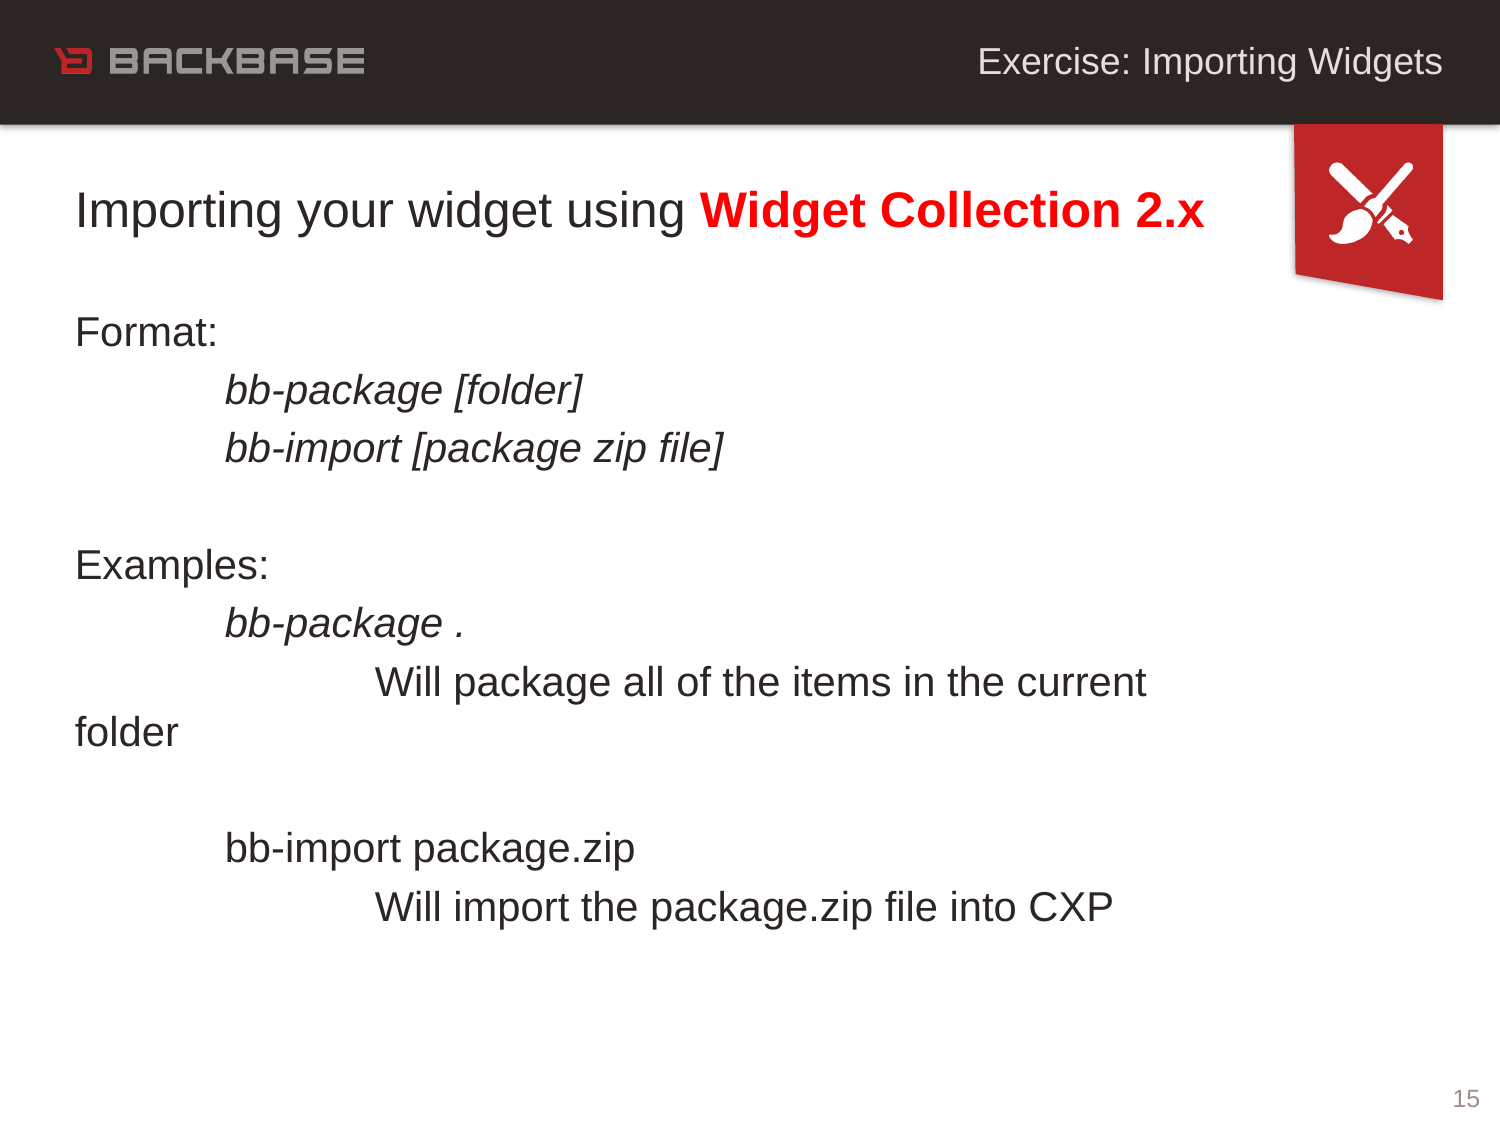

Exercise: Importing Widgets
Importing your widget using Widget Collection 2.x

Format:
	bb-package [folder]
	bb-import [package zip file]

Examples:
	bb-package .
		Will package all of the items in the current folder

	bb-import package.zip
		Will import the package.zip file into CXP

15